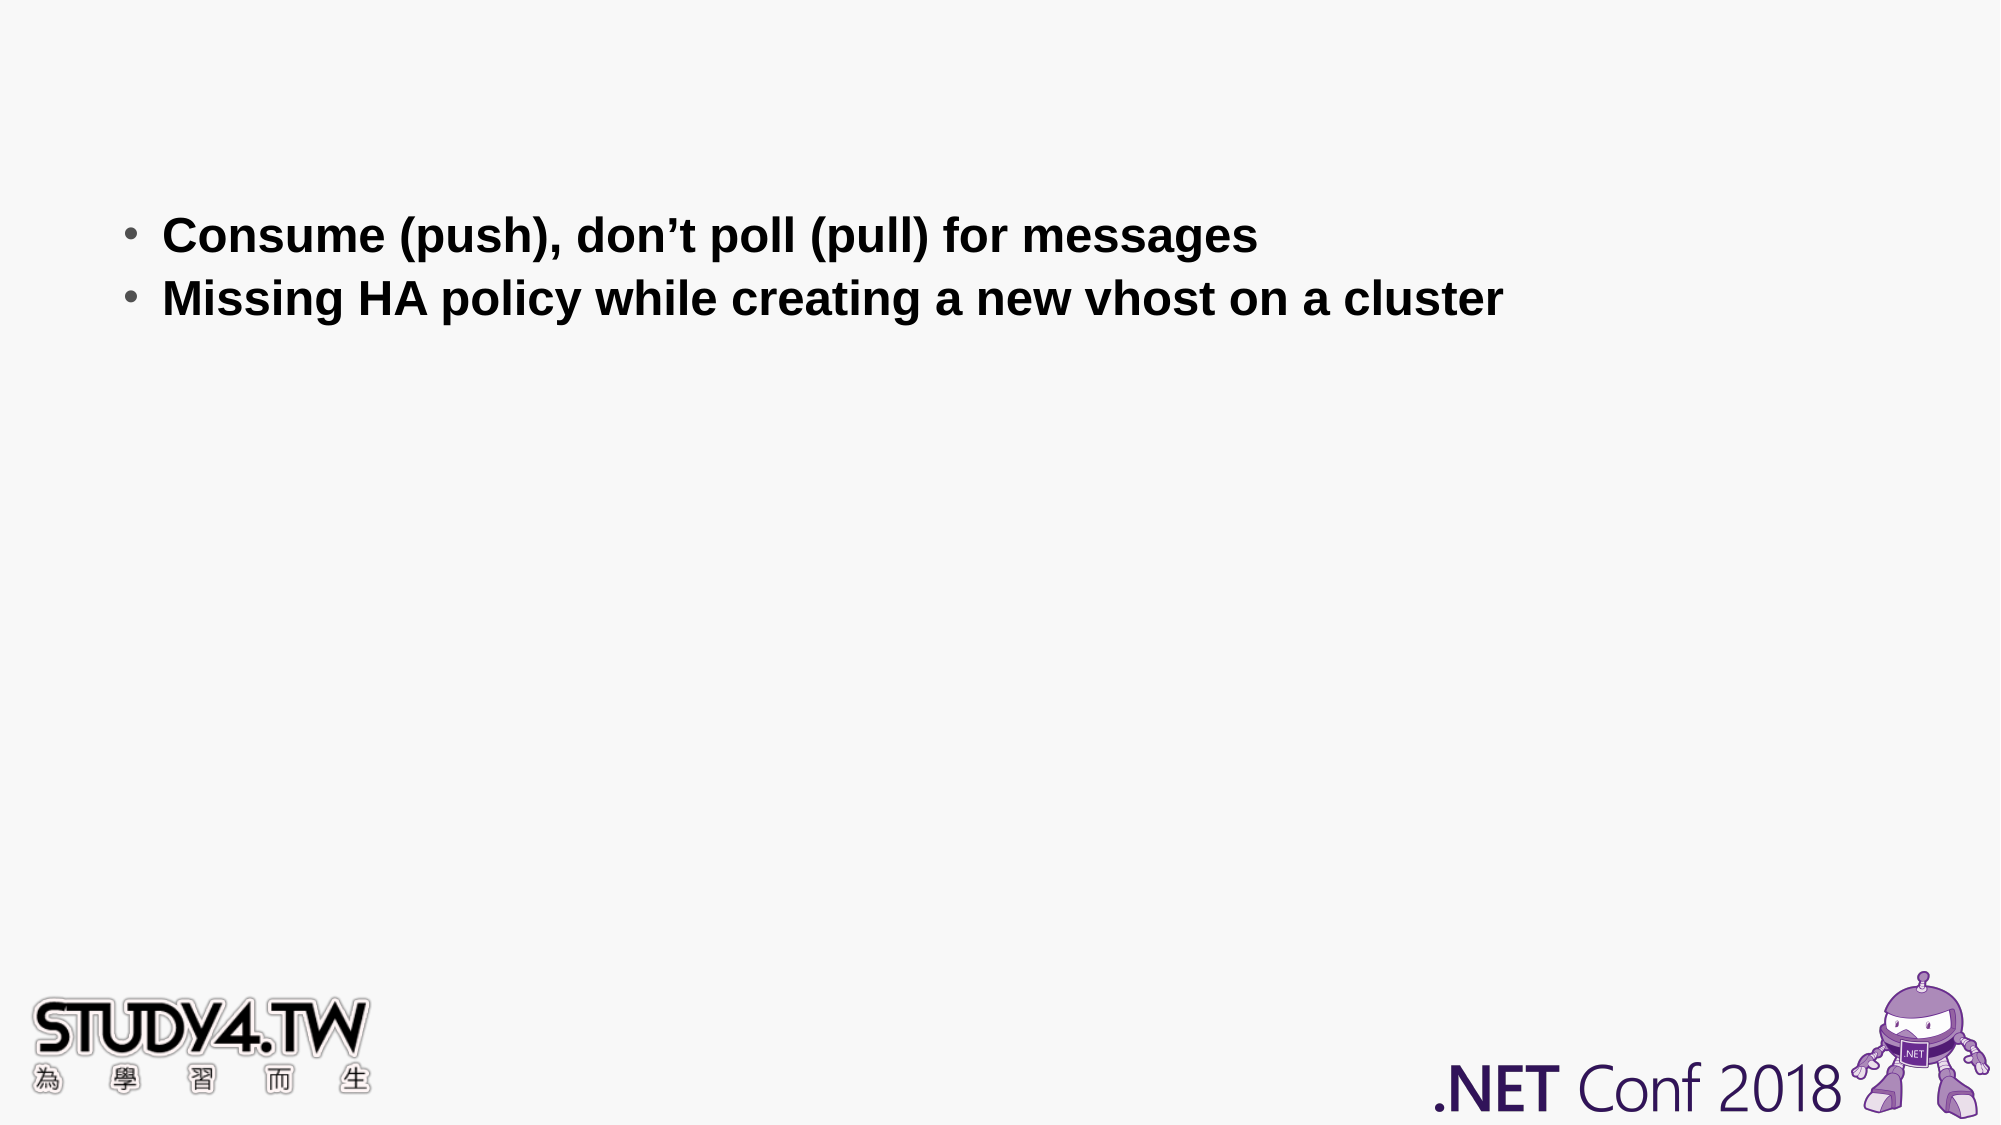

#
Consume (push), don’t poll (pull) for messages
Missing HA policy while creating a new vhost on a cluster